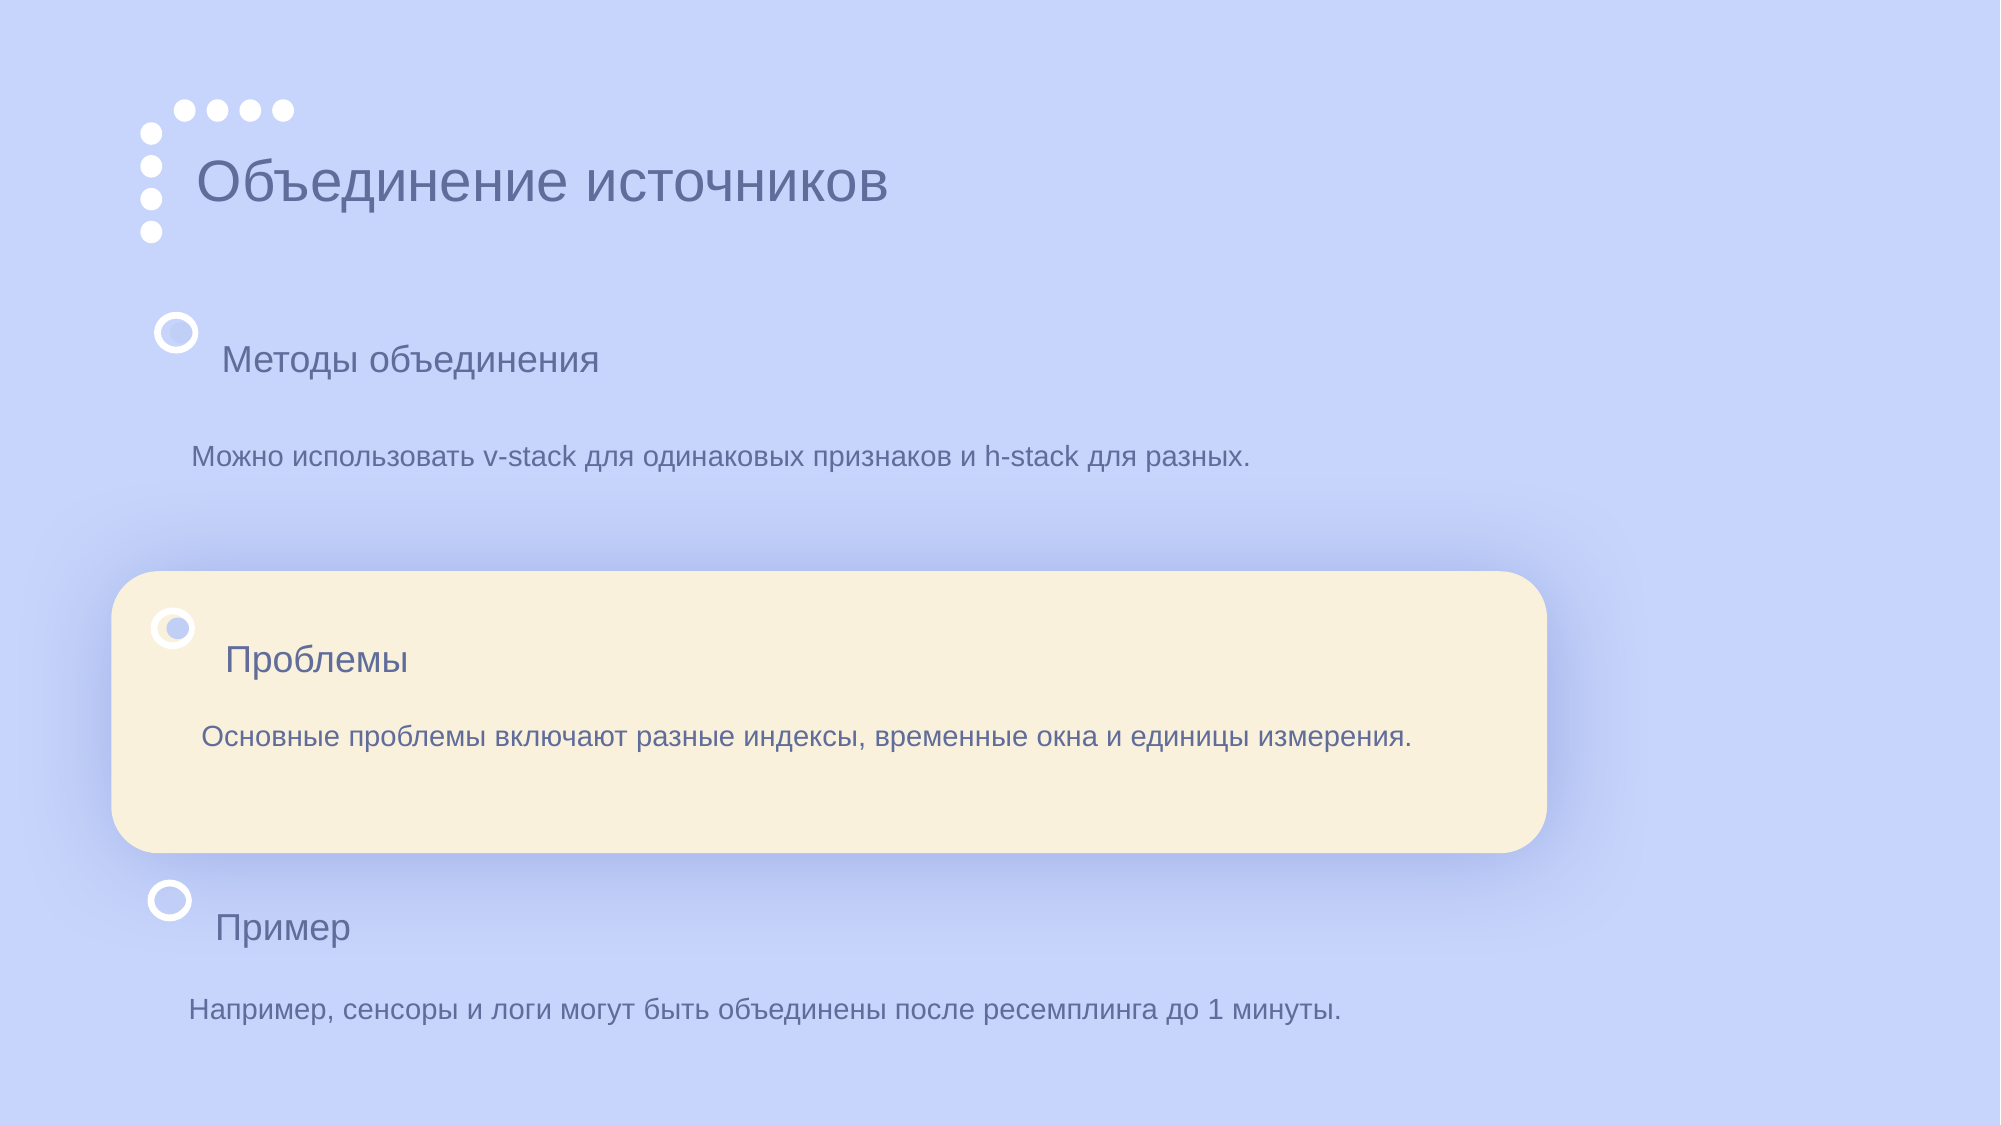

Объединение источников

Методы объединения

Можно использовать v-stack для одинаковых признаков и h-stack для разных.

Проблемы

Основные проблемы включают разные индексы, временные окна и единицы измерения.
Пример

Например, сенсоры и логи могут быть объединены после ресемплинга до 1 минуты.